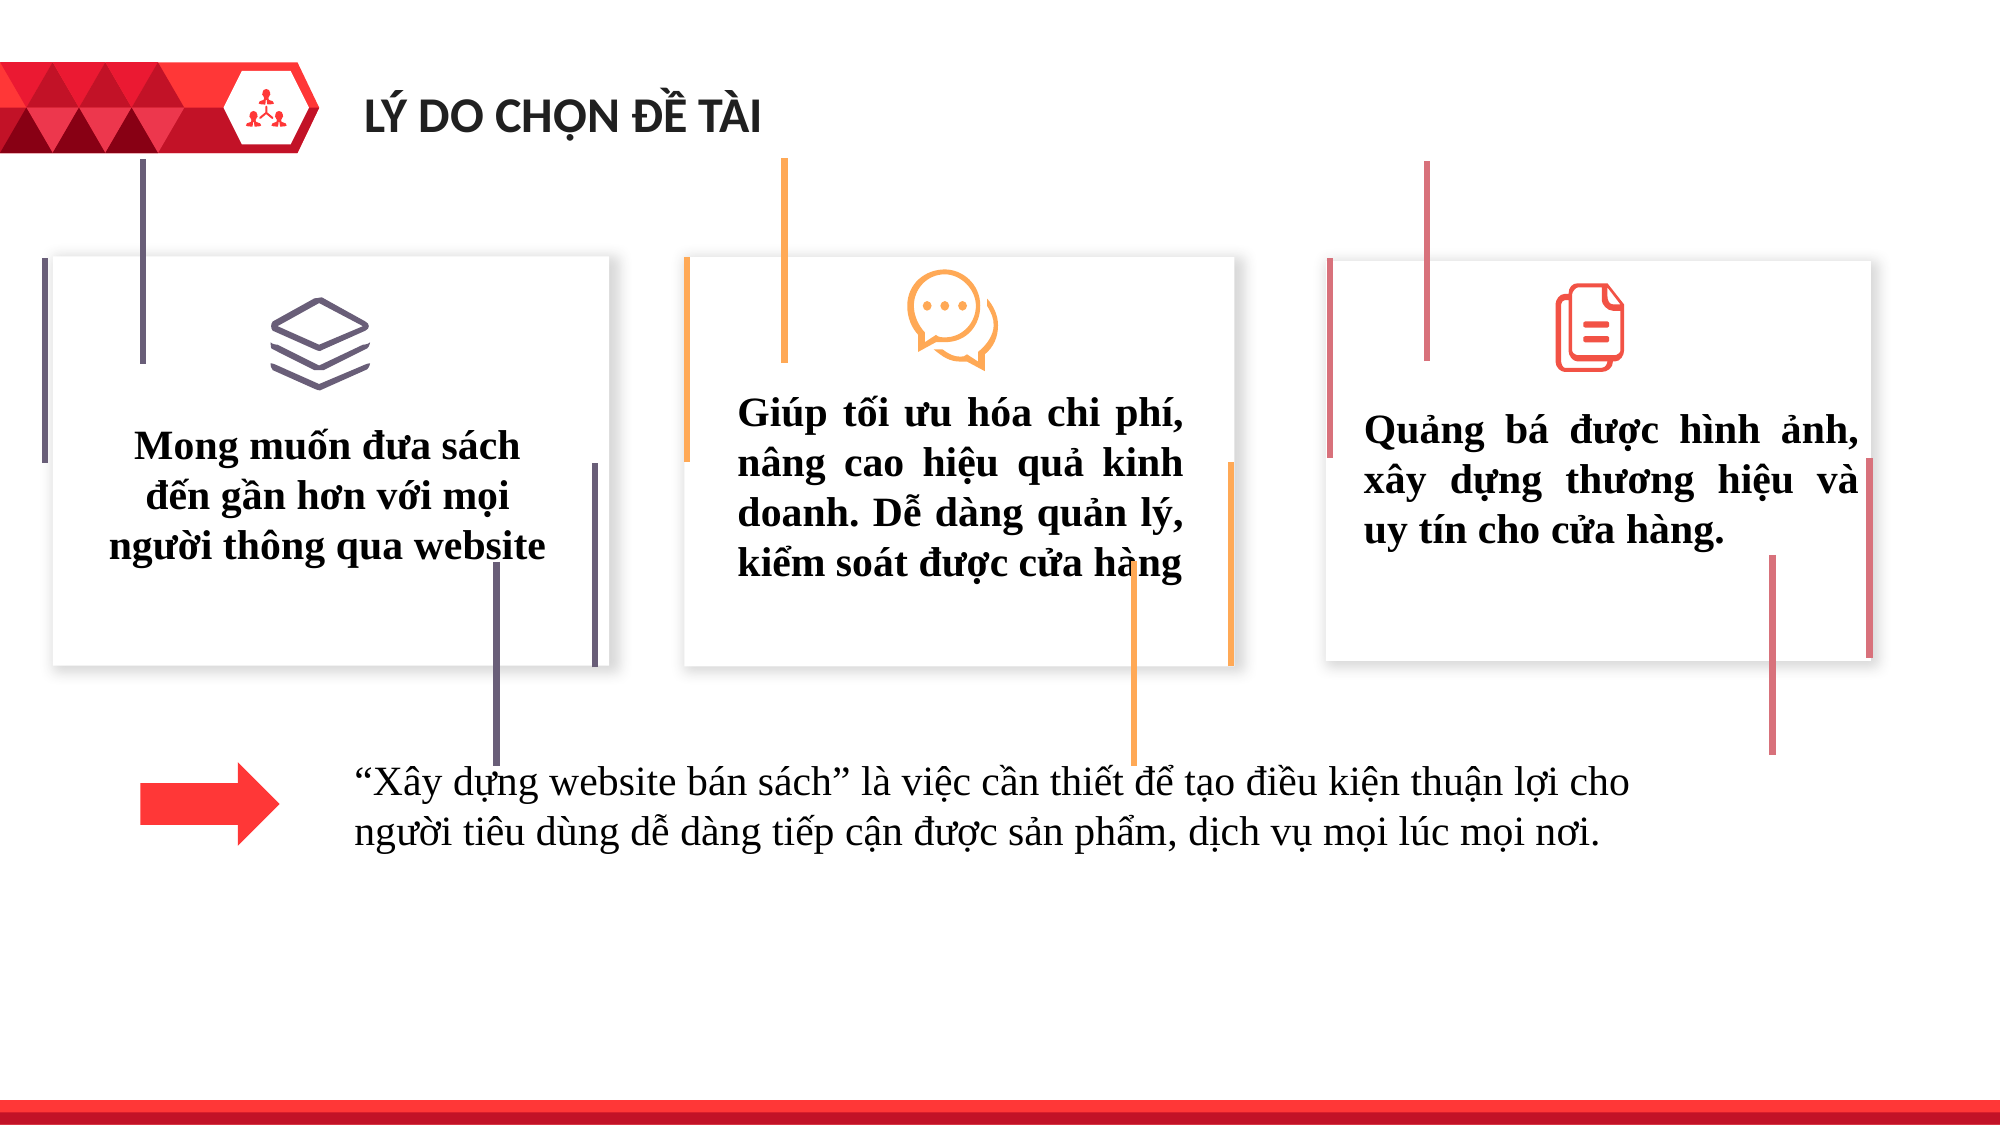

LÝ DO CHỌN ĐỀ TÀI

Mong muốn đưa sách đến gần hơn với mọi người thông qua website

Giúp tối ưu hóa chi phí, nâng cao hiệu quả kinh doanh. Dễ dàng quản lý, kiểm soát được cửa hàng

Quảng bá được hình ảnh, xây dựng thương hiệu và uy tín cho cửa hàng.
“Xây dựng website bán sách” là việc cần thiết để tạo điều kiện thuận lợi cho người tiêu dùng dễ dàng tiếp cận được sản phẩm, dịch vụ mọi lúc mọi nơi.